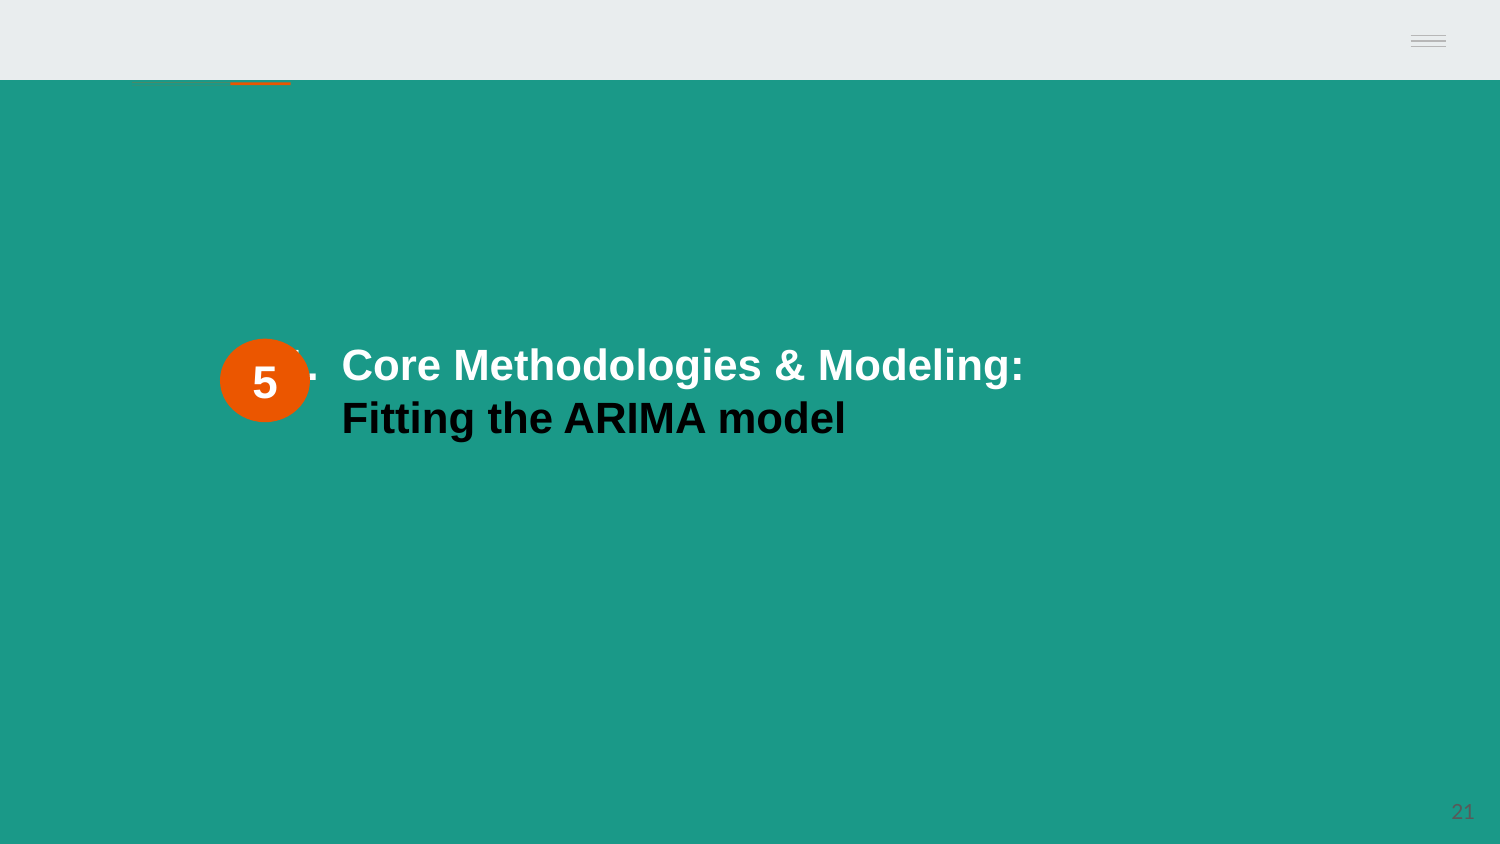

Core Methodologies & Modeling:
Fitting the ARIMA model

5
21